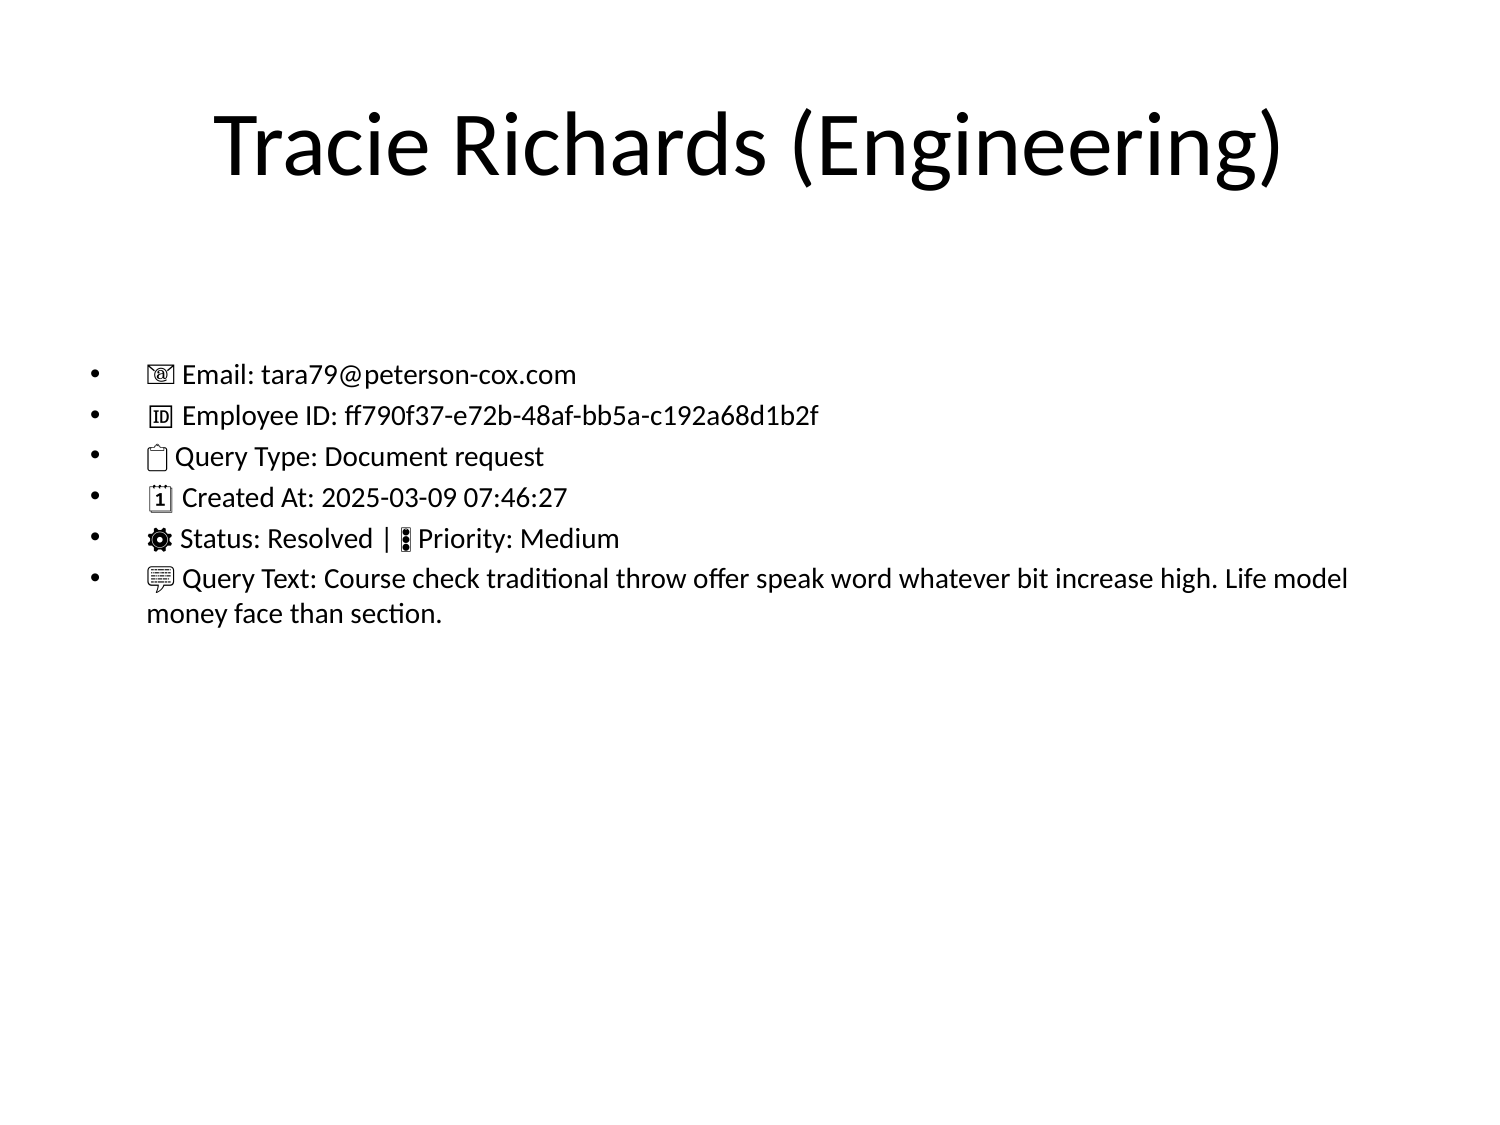

# Tracie Richards (Engineering)

📧 Email: tara79@peterson-cox.com
🆔 Employee ID: ff790f37-e72b-48af-bb5a-c192a68d1b2f
📋 Query Type: Document request
🗓 Created At: 2025-03-09 07:46:27
⚙ Status: Resolved | 🚦 Priority: Medium
💬 Query Text: Course check traditional throw offer speak word whatever bit increase high. Life model money face than section.